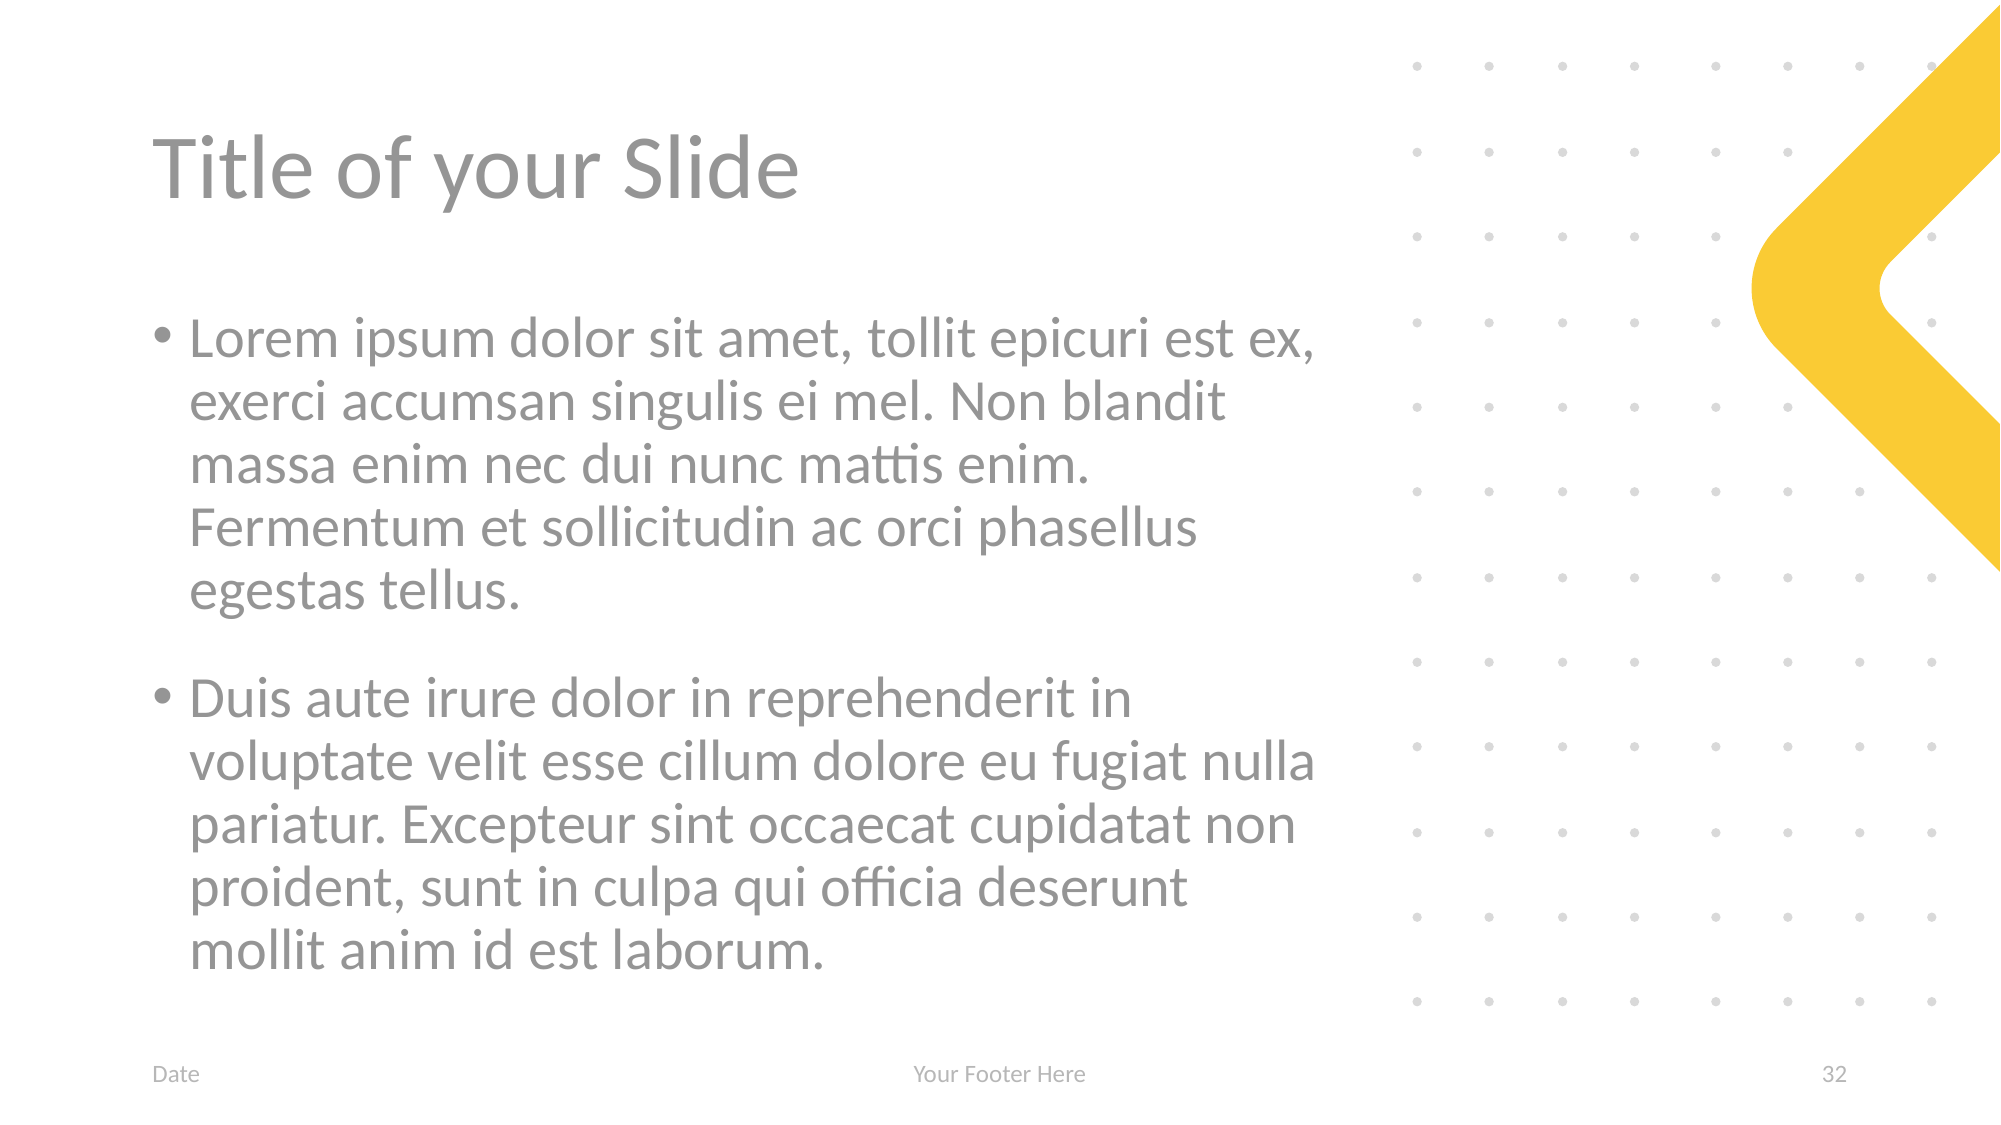

# Title of your Slide
Lorem ipsum dolor sit amet, tollit epicuri est ex, exerci accumsan singulis ei mel. Non blandit massa enim nec dui nunc mattis enim. Fermentum et sollicitudin ac orci phasellus egestas tellus.
Duis aute irure dolor in reprehenderit in voluptate velit esse cillum dolore eu fugiat nulla pariatur. Excepteur sint occaecat cupidatat non proident, sunt in culpa qui officia deserunt mollit anim id est laborum.
Date
Your Footer Here
32